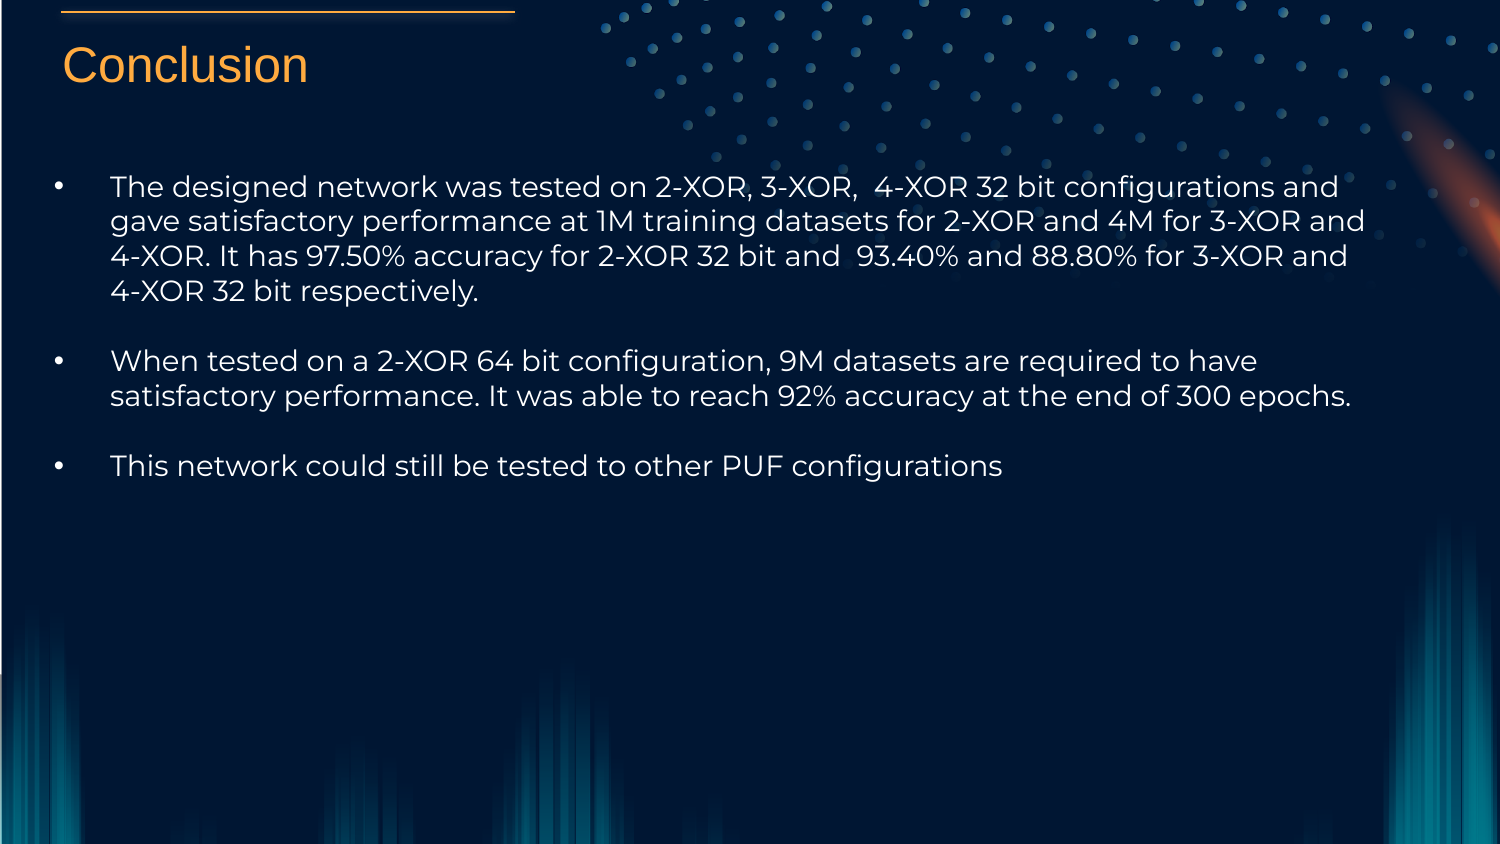

Conclusion
The designed network was tested on 2-XOR, 3-XOR,  4-XOR 32 bit configurations and gave satisfactory performance at 1M training datasets for 2-XOR and 4M for 3-XOR and 4-XOR. It has 97.50% accuracy for 2-XOR 32 bit and  93.40% and 88.80% for 3-XOR and 4-XOR 32 bit respectively.

When tested on a 2-XOR 64 bit configuration, 9M datasets are required to have satisfactory performance. It was able to reach 92% accuracy at the end of 300 epochs.

This network could still be tested to other PUF configurations